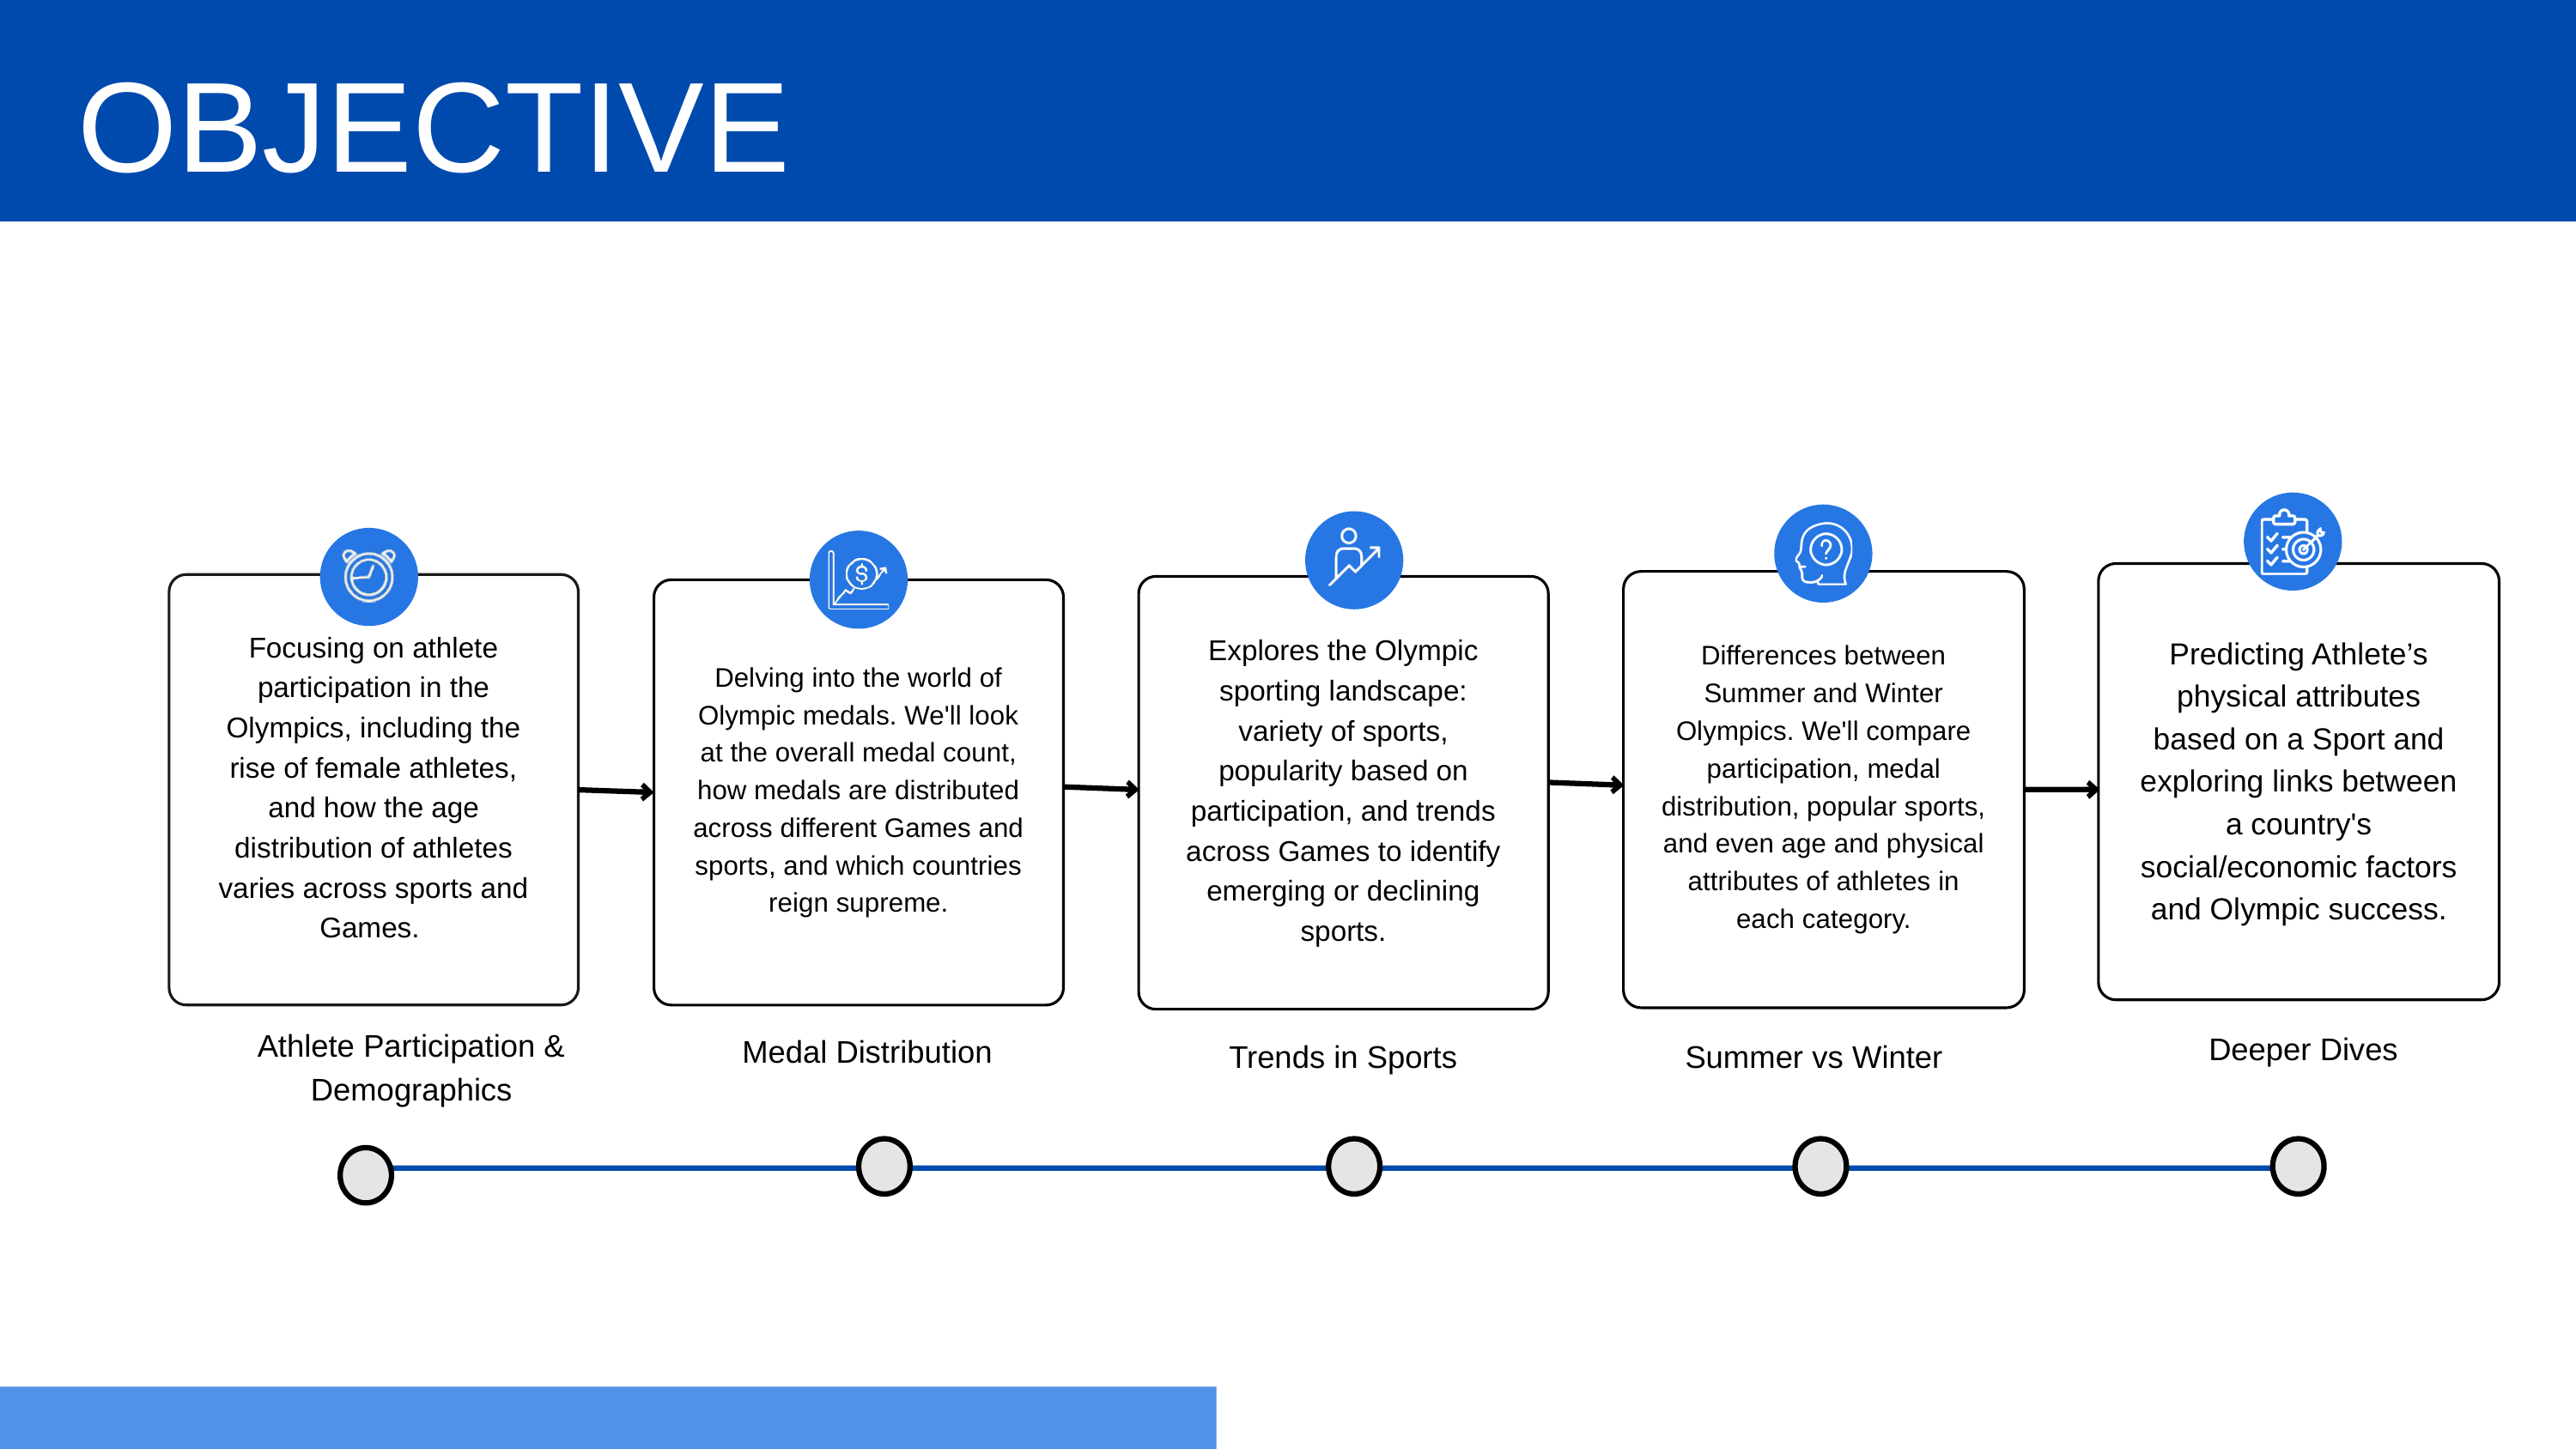

OBJECTIVES

Predicting Athlete’s physical attributes based on a Sport and exploring links between a country's social/economic factors and Olympic success.

Differences between Summer and Winter Olympics. We'll compare participation, medal distribution, popular sports, and even age and physical attributes of athletes in each category.

Focusing on athlete participation in the Olympics, including the rise of female athletes, and how the age distribution of athletes varies across sports and Games.

Explores the Olympic sporting landscape: variety of sports, popularity based on participation, and trends across Games to identify emerging or declining sports.

Delving into the world of Olympic medals. We'll look at the overall medal count, how medals are distributed across different Games and sports, and which countries reign supreme.

Athlete Participation & Demographics
Deeper Dives
Medal Distribution
Trends in Sports
Summer vs Winter